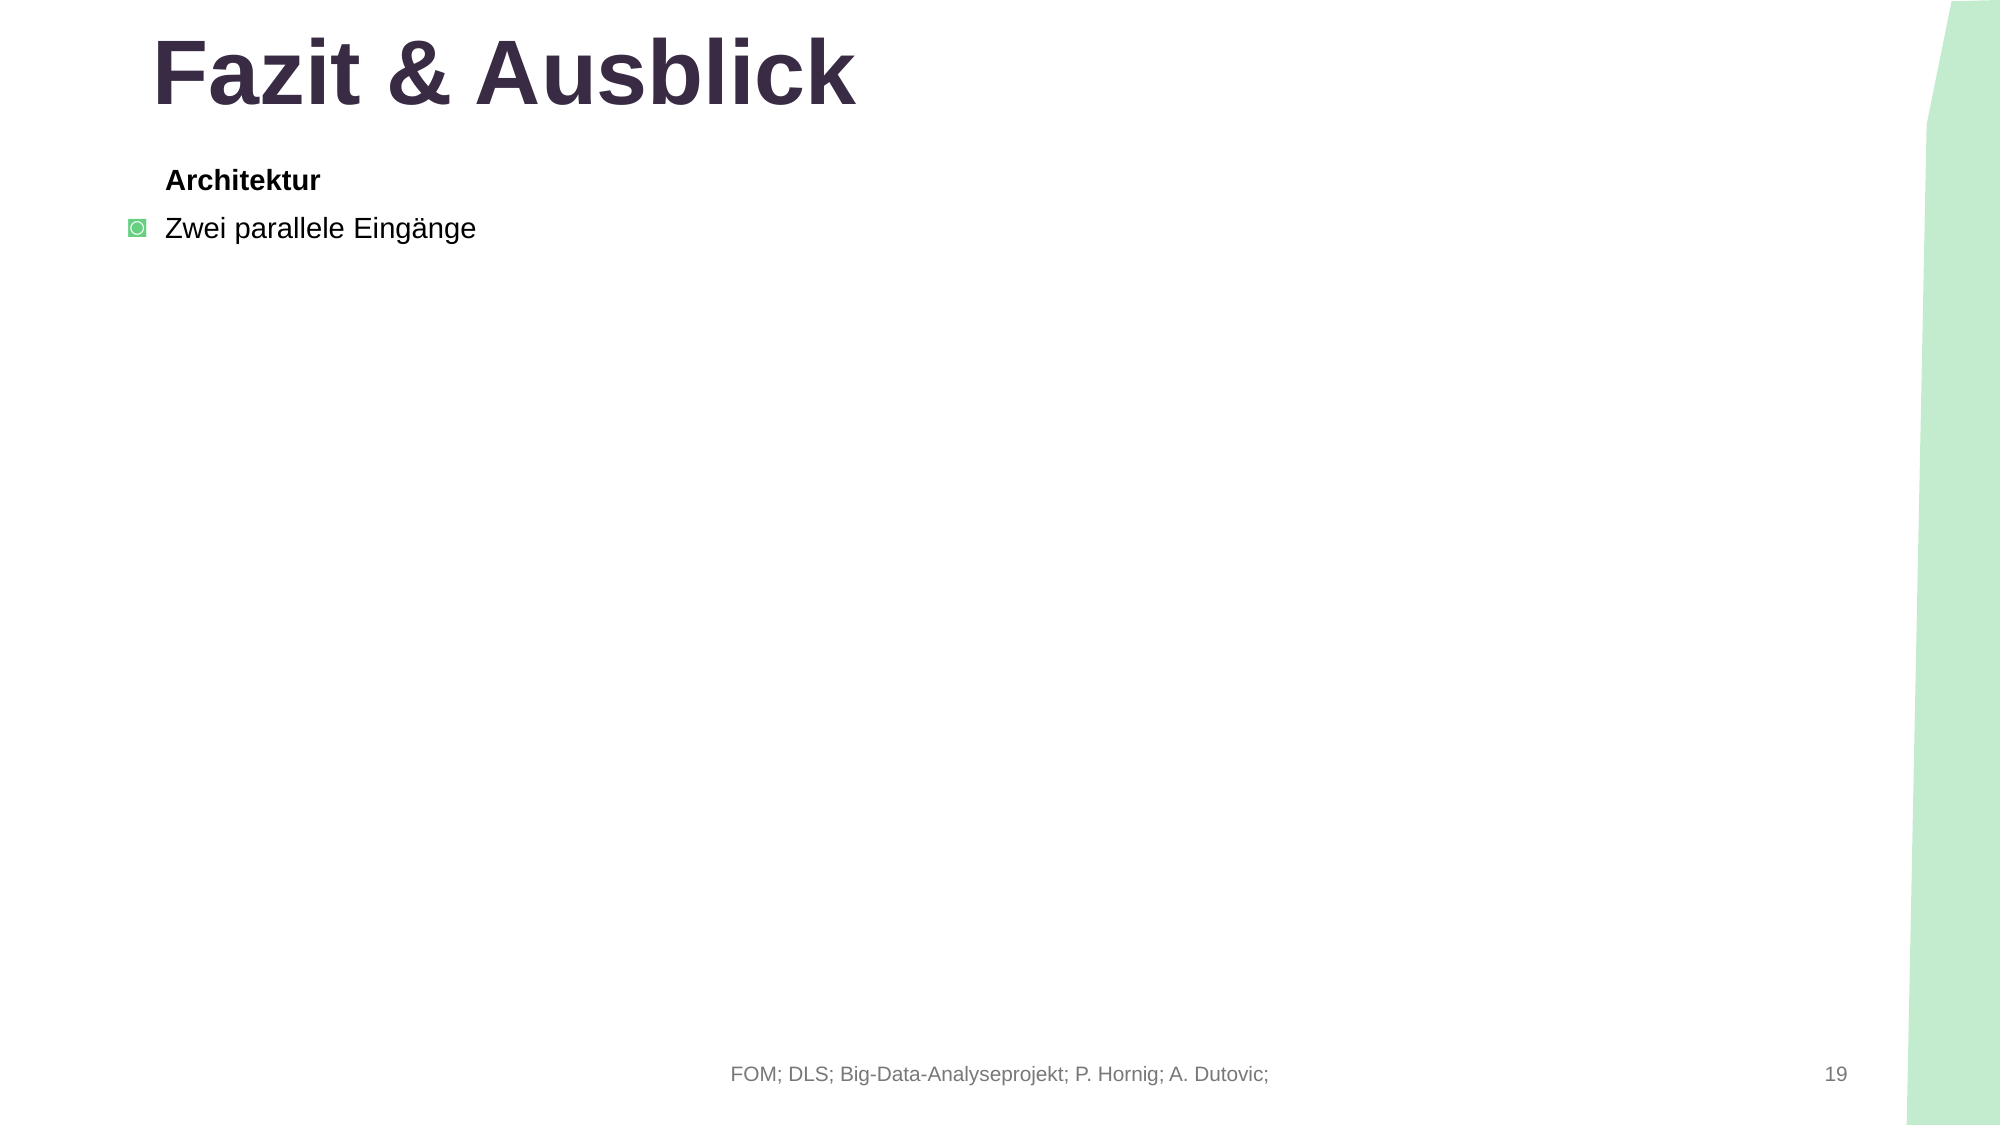

Fazit & Ausblick

Architektur
Zwei parallele Eingänge

FOM; DLS; Big-Data-Analyseprojekt; P. Hornig; A. Dutovic;
19